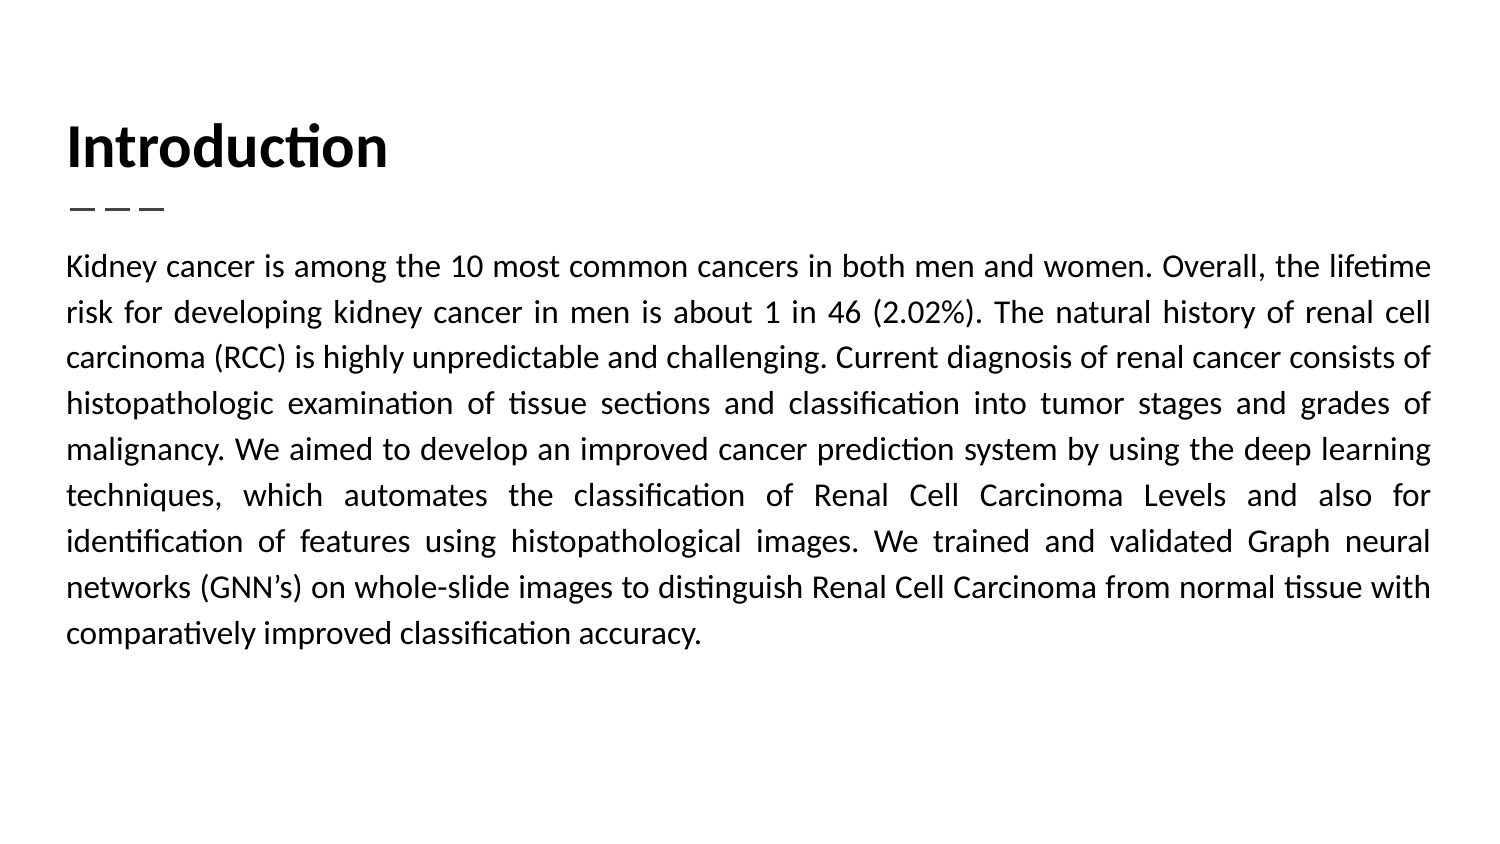

# Introduction
Kidney cancer is among the 10 most common cancers in both men and women. Overall, the lifetime risk for developing kidney cancer in men is about 1 in 46 (2.02%). The natural history of renal cell carcinoma (RCC) is highly unpredictable and challenging. Current diagnosis of renal cancer consists of histopathologic examination of tissue sections and classification into tumor stages and grades of malignancy. We aimed to develop an improved cancer prediction system by using the deep learning techniques, which automates the classification of Renal Cell Carcinoma Levels and also for identification of features using histopathological images. We trained and validated Graph neural networks (GNN’s) on whole-slide images to distinguish Renal Cell Carcinoma from normal tissue with comparatively improved classification accuracy.